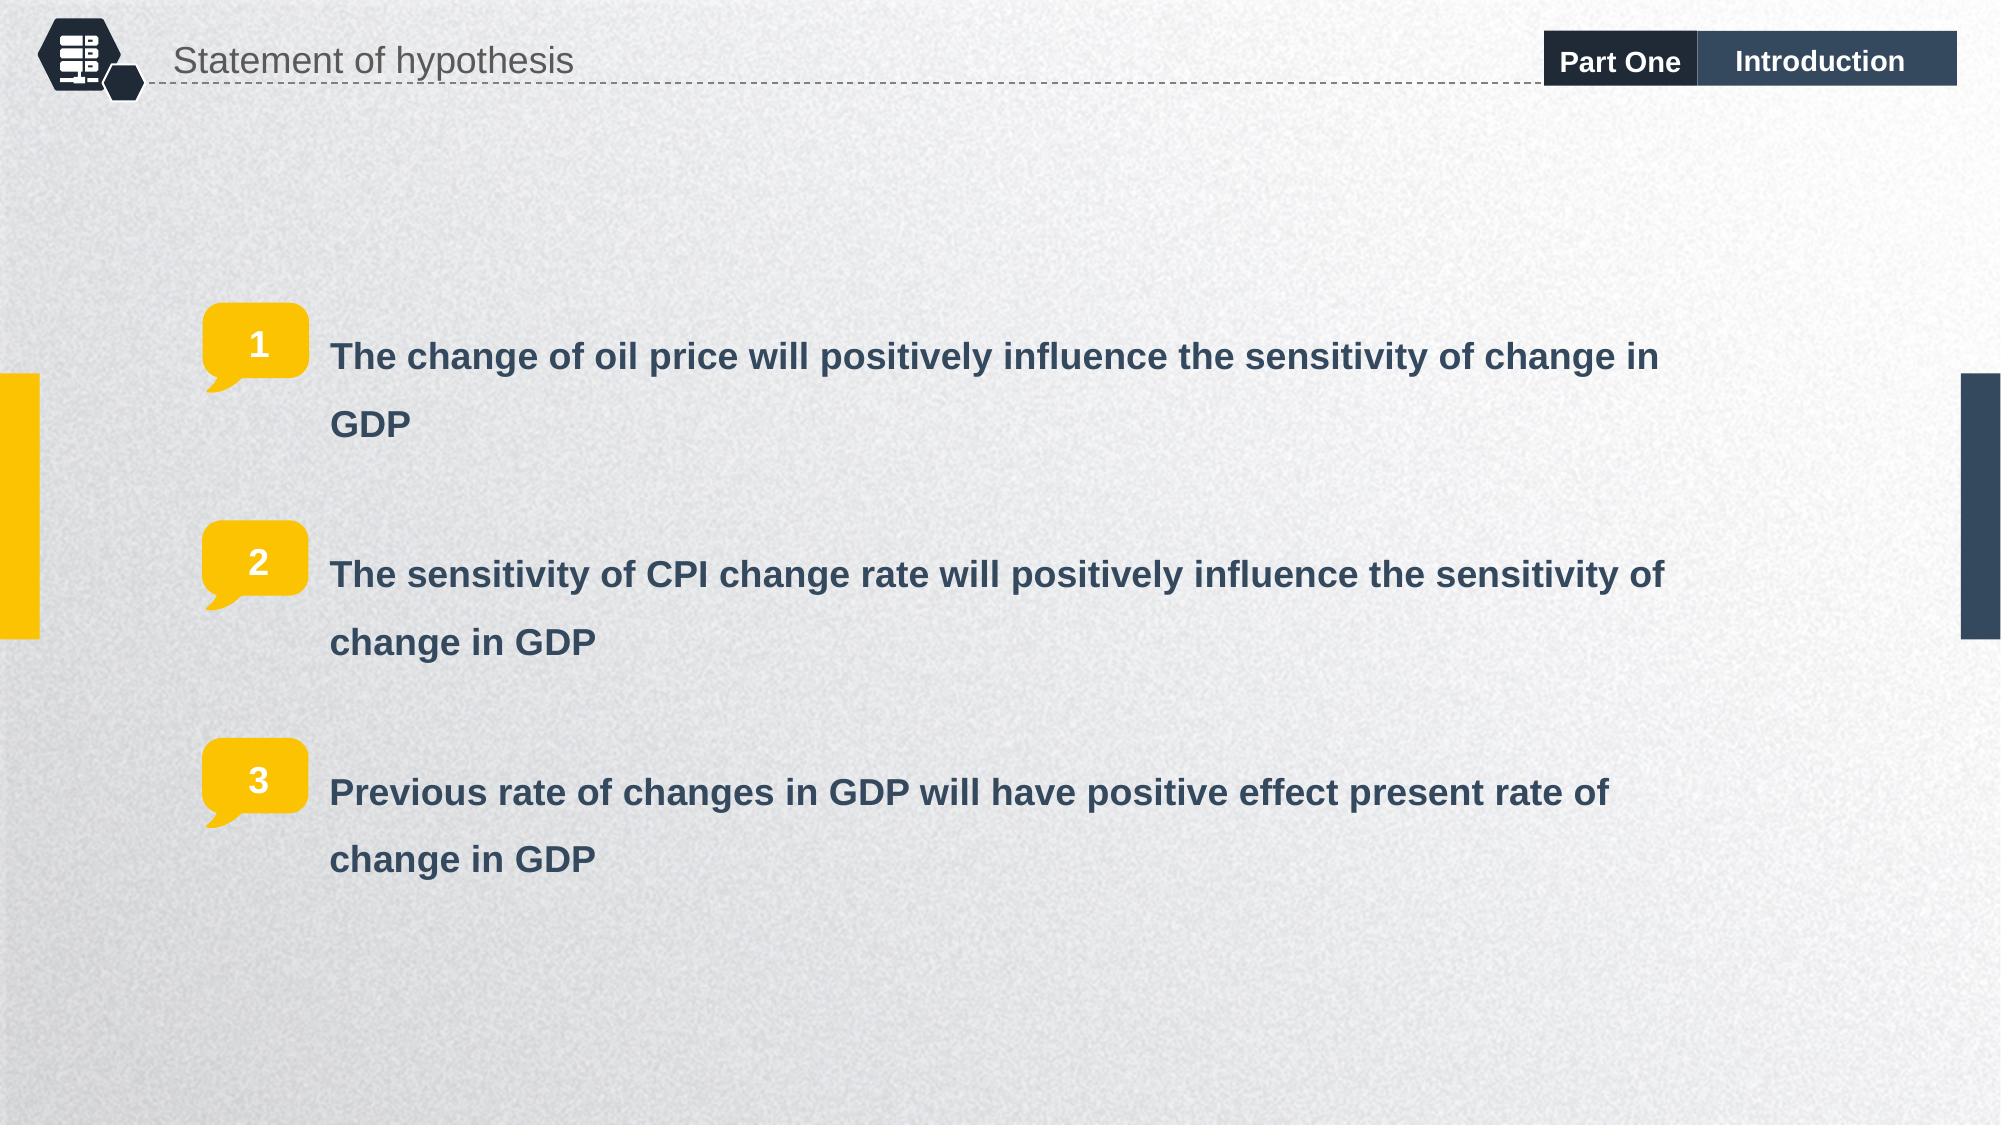

Introduction
Part One
Statement of hypothesis

1
The change of oil price will positively influence the sensitivity of change in GDP

2
The sensitivity of CPI change rate will positively influence the sensitivity of change in GDP

3
Previous rate of changes in GDP will have positive effect present rate of change in GDP